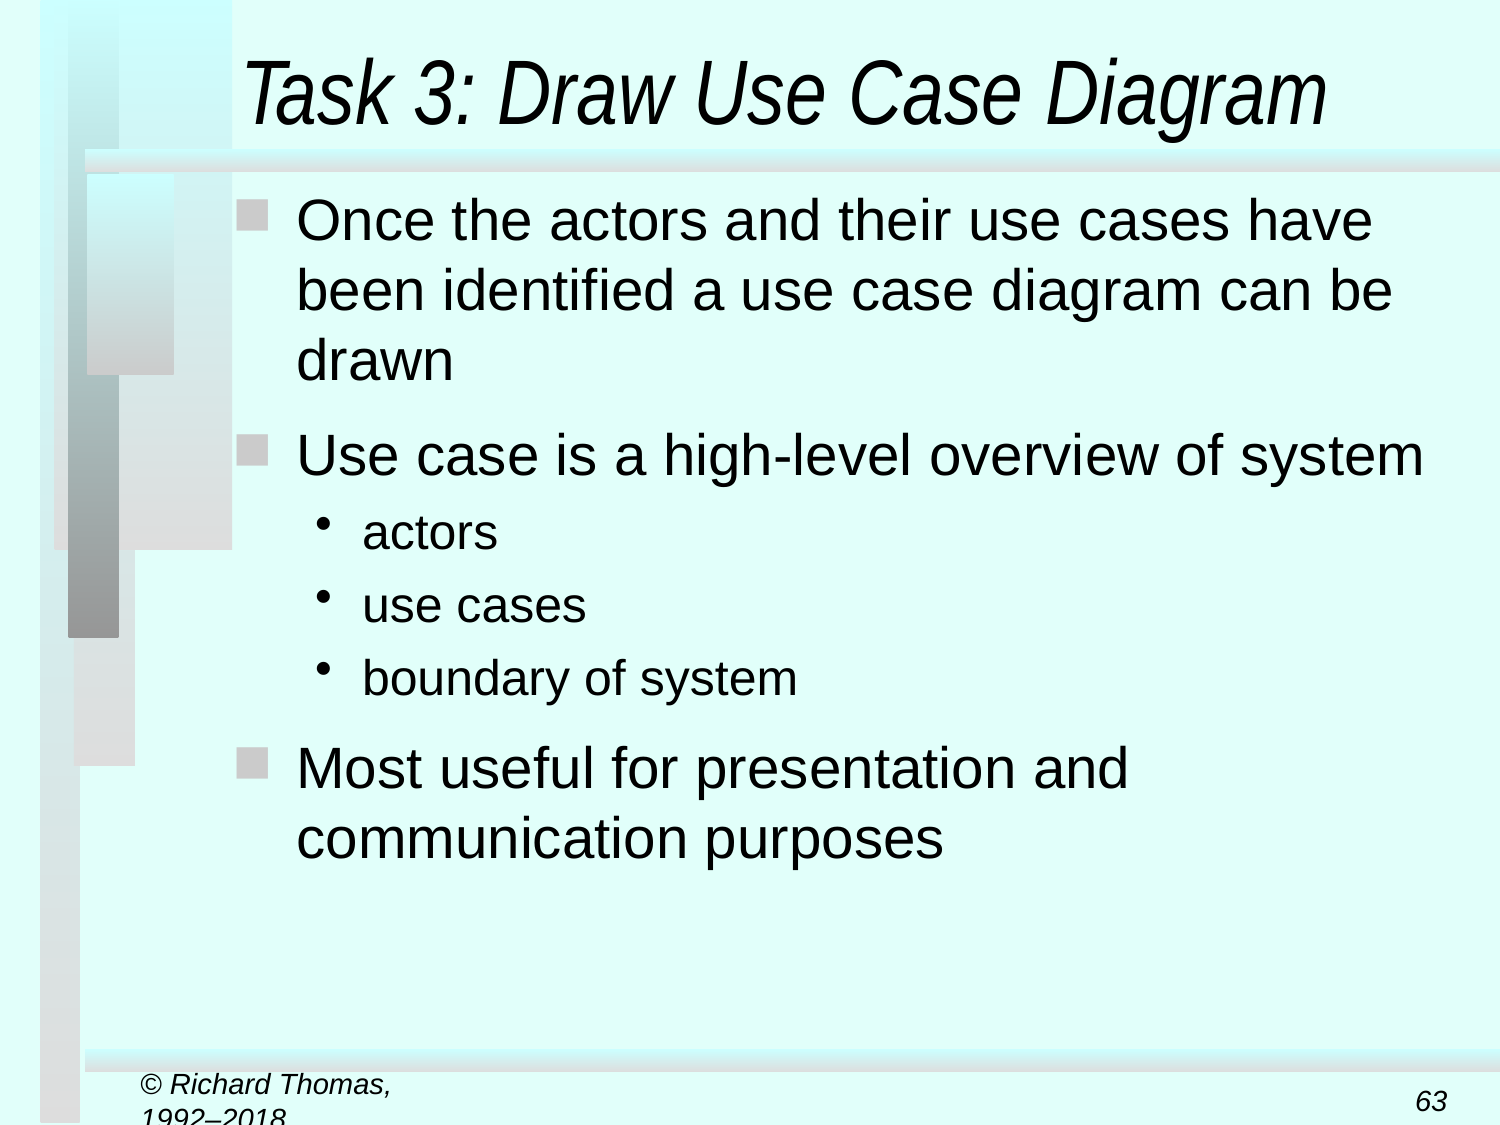

# Task 3: Draw Use Case Diagram
Once the actors and their use cases have been identified a use case diagram can be drawn
Use case is a high-level overview of system
actors
use cases
boundary of system
Most useful for presentation and communication purposes
© Richard Thomas, 1992–2018
63